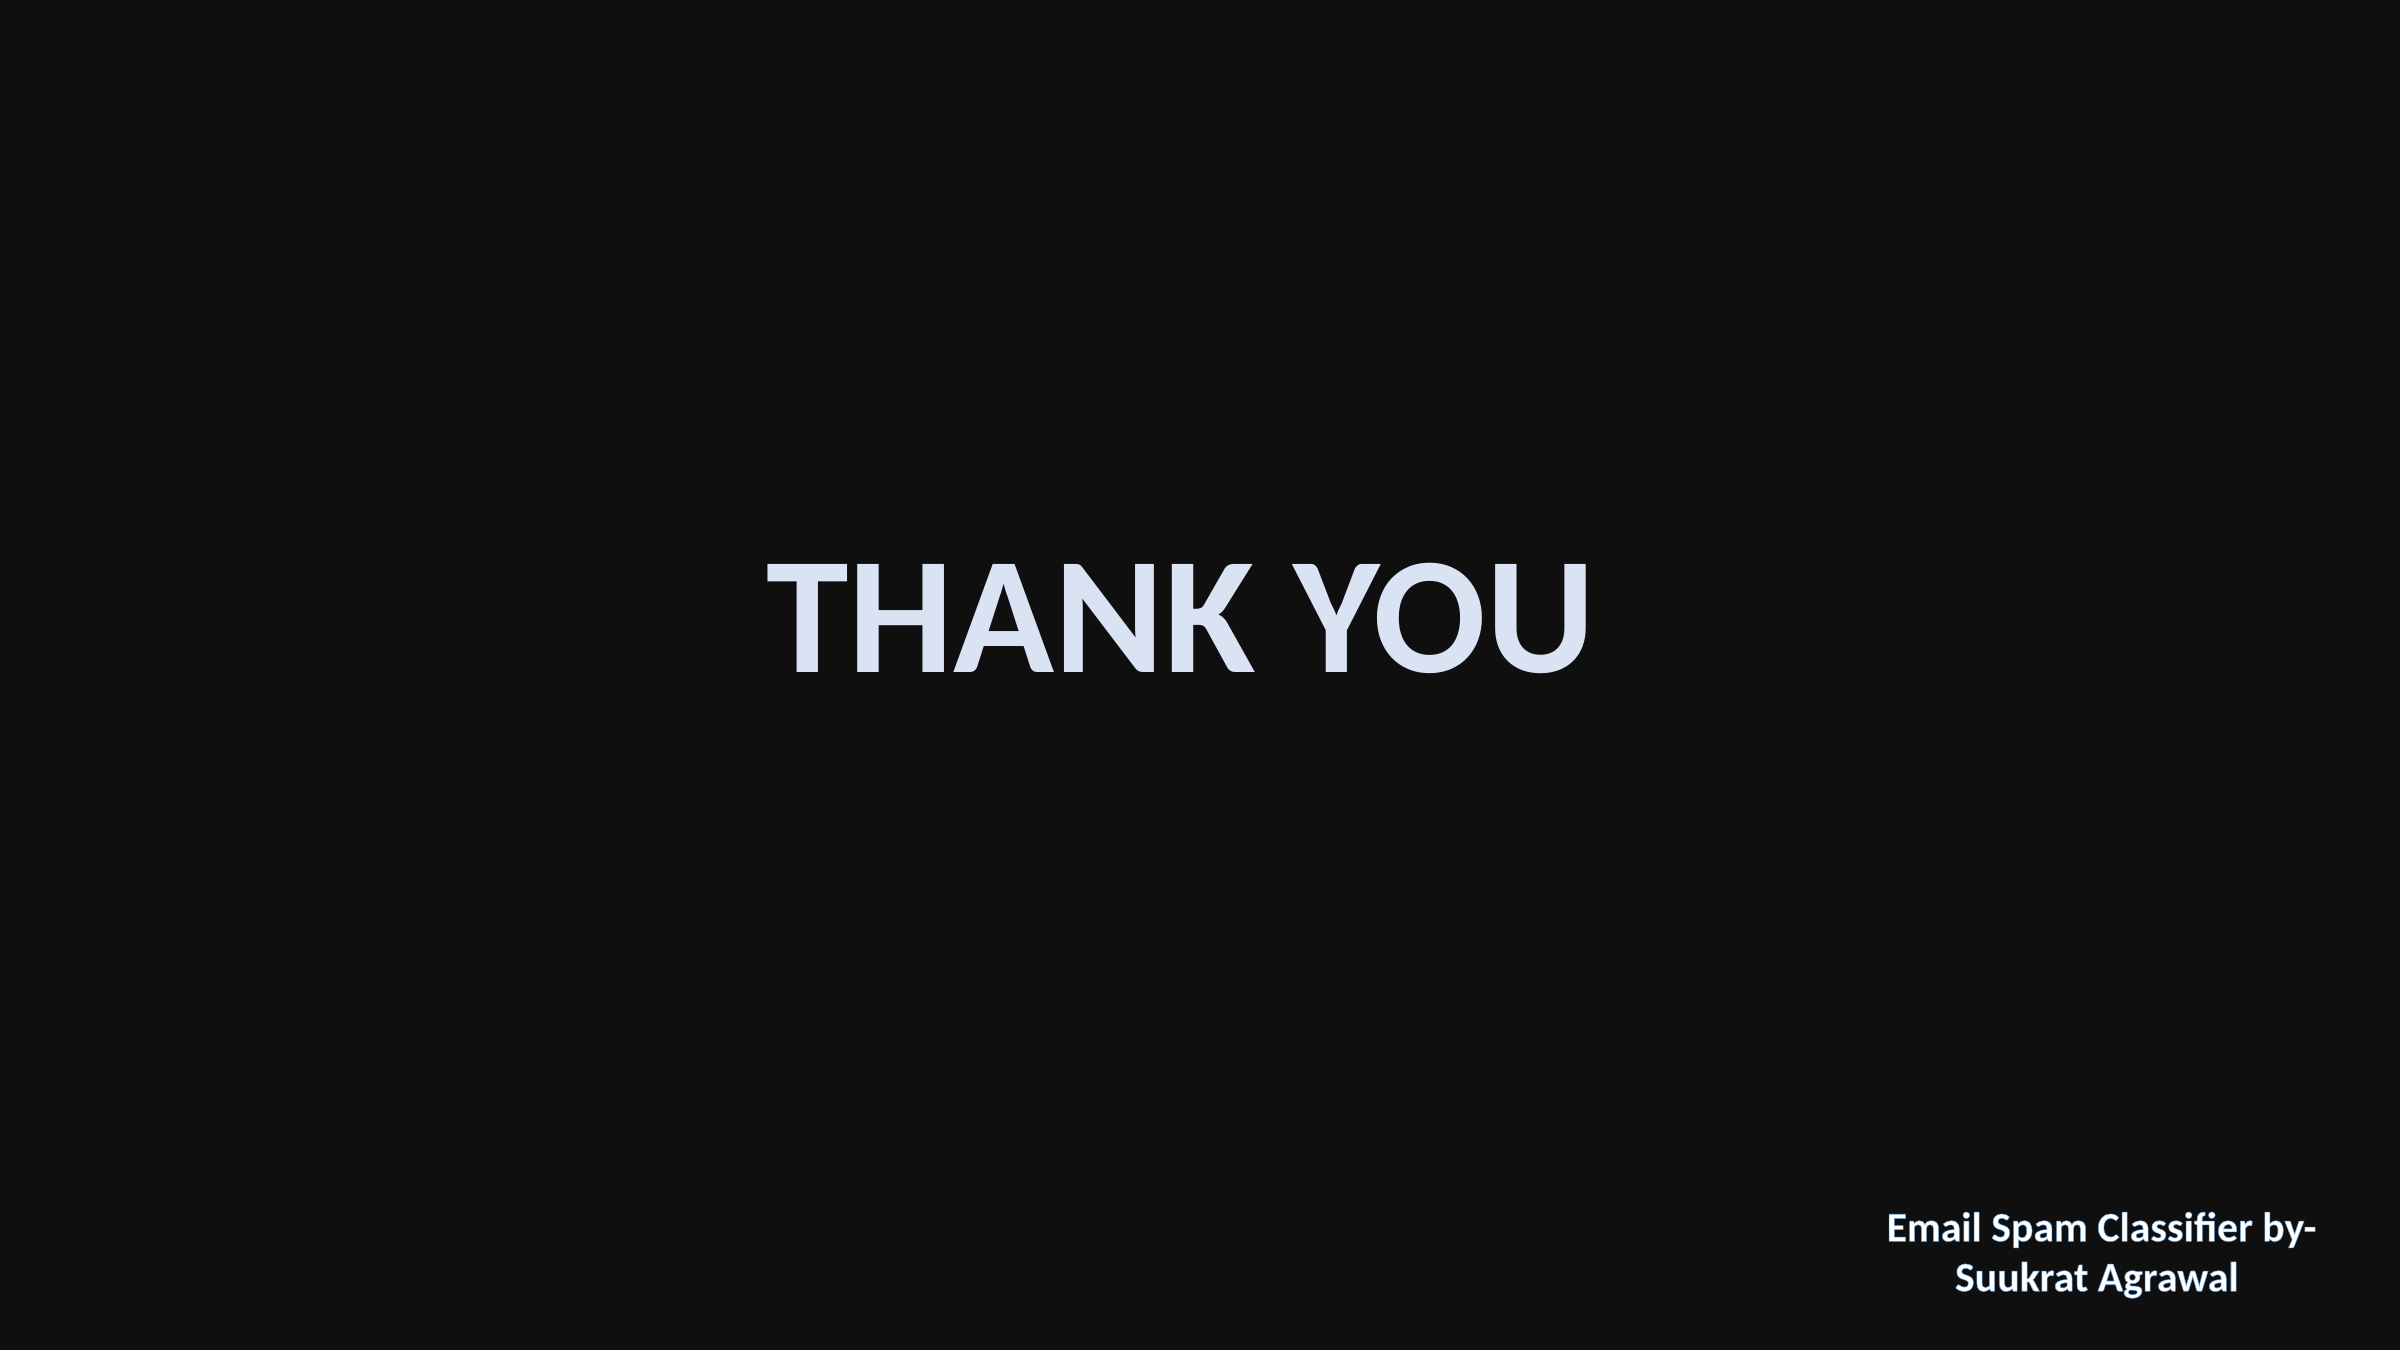

THANK YOU

Email Spam Classifier by-
Suukrat Agrawal